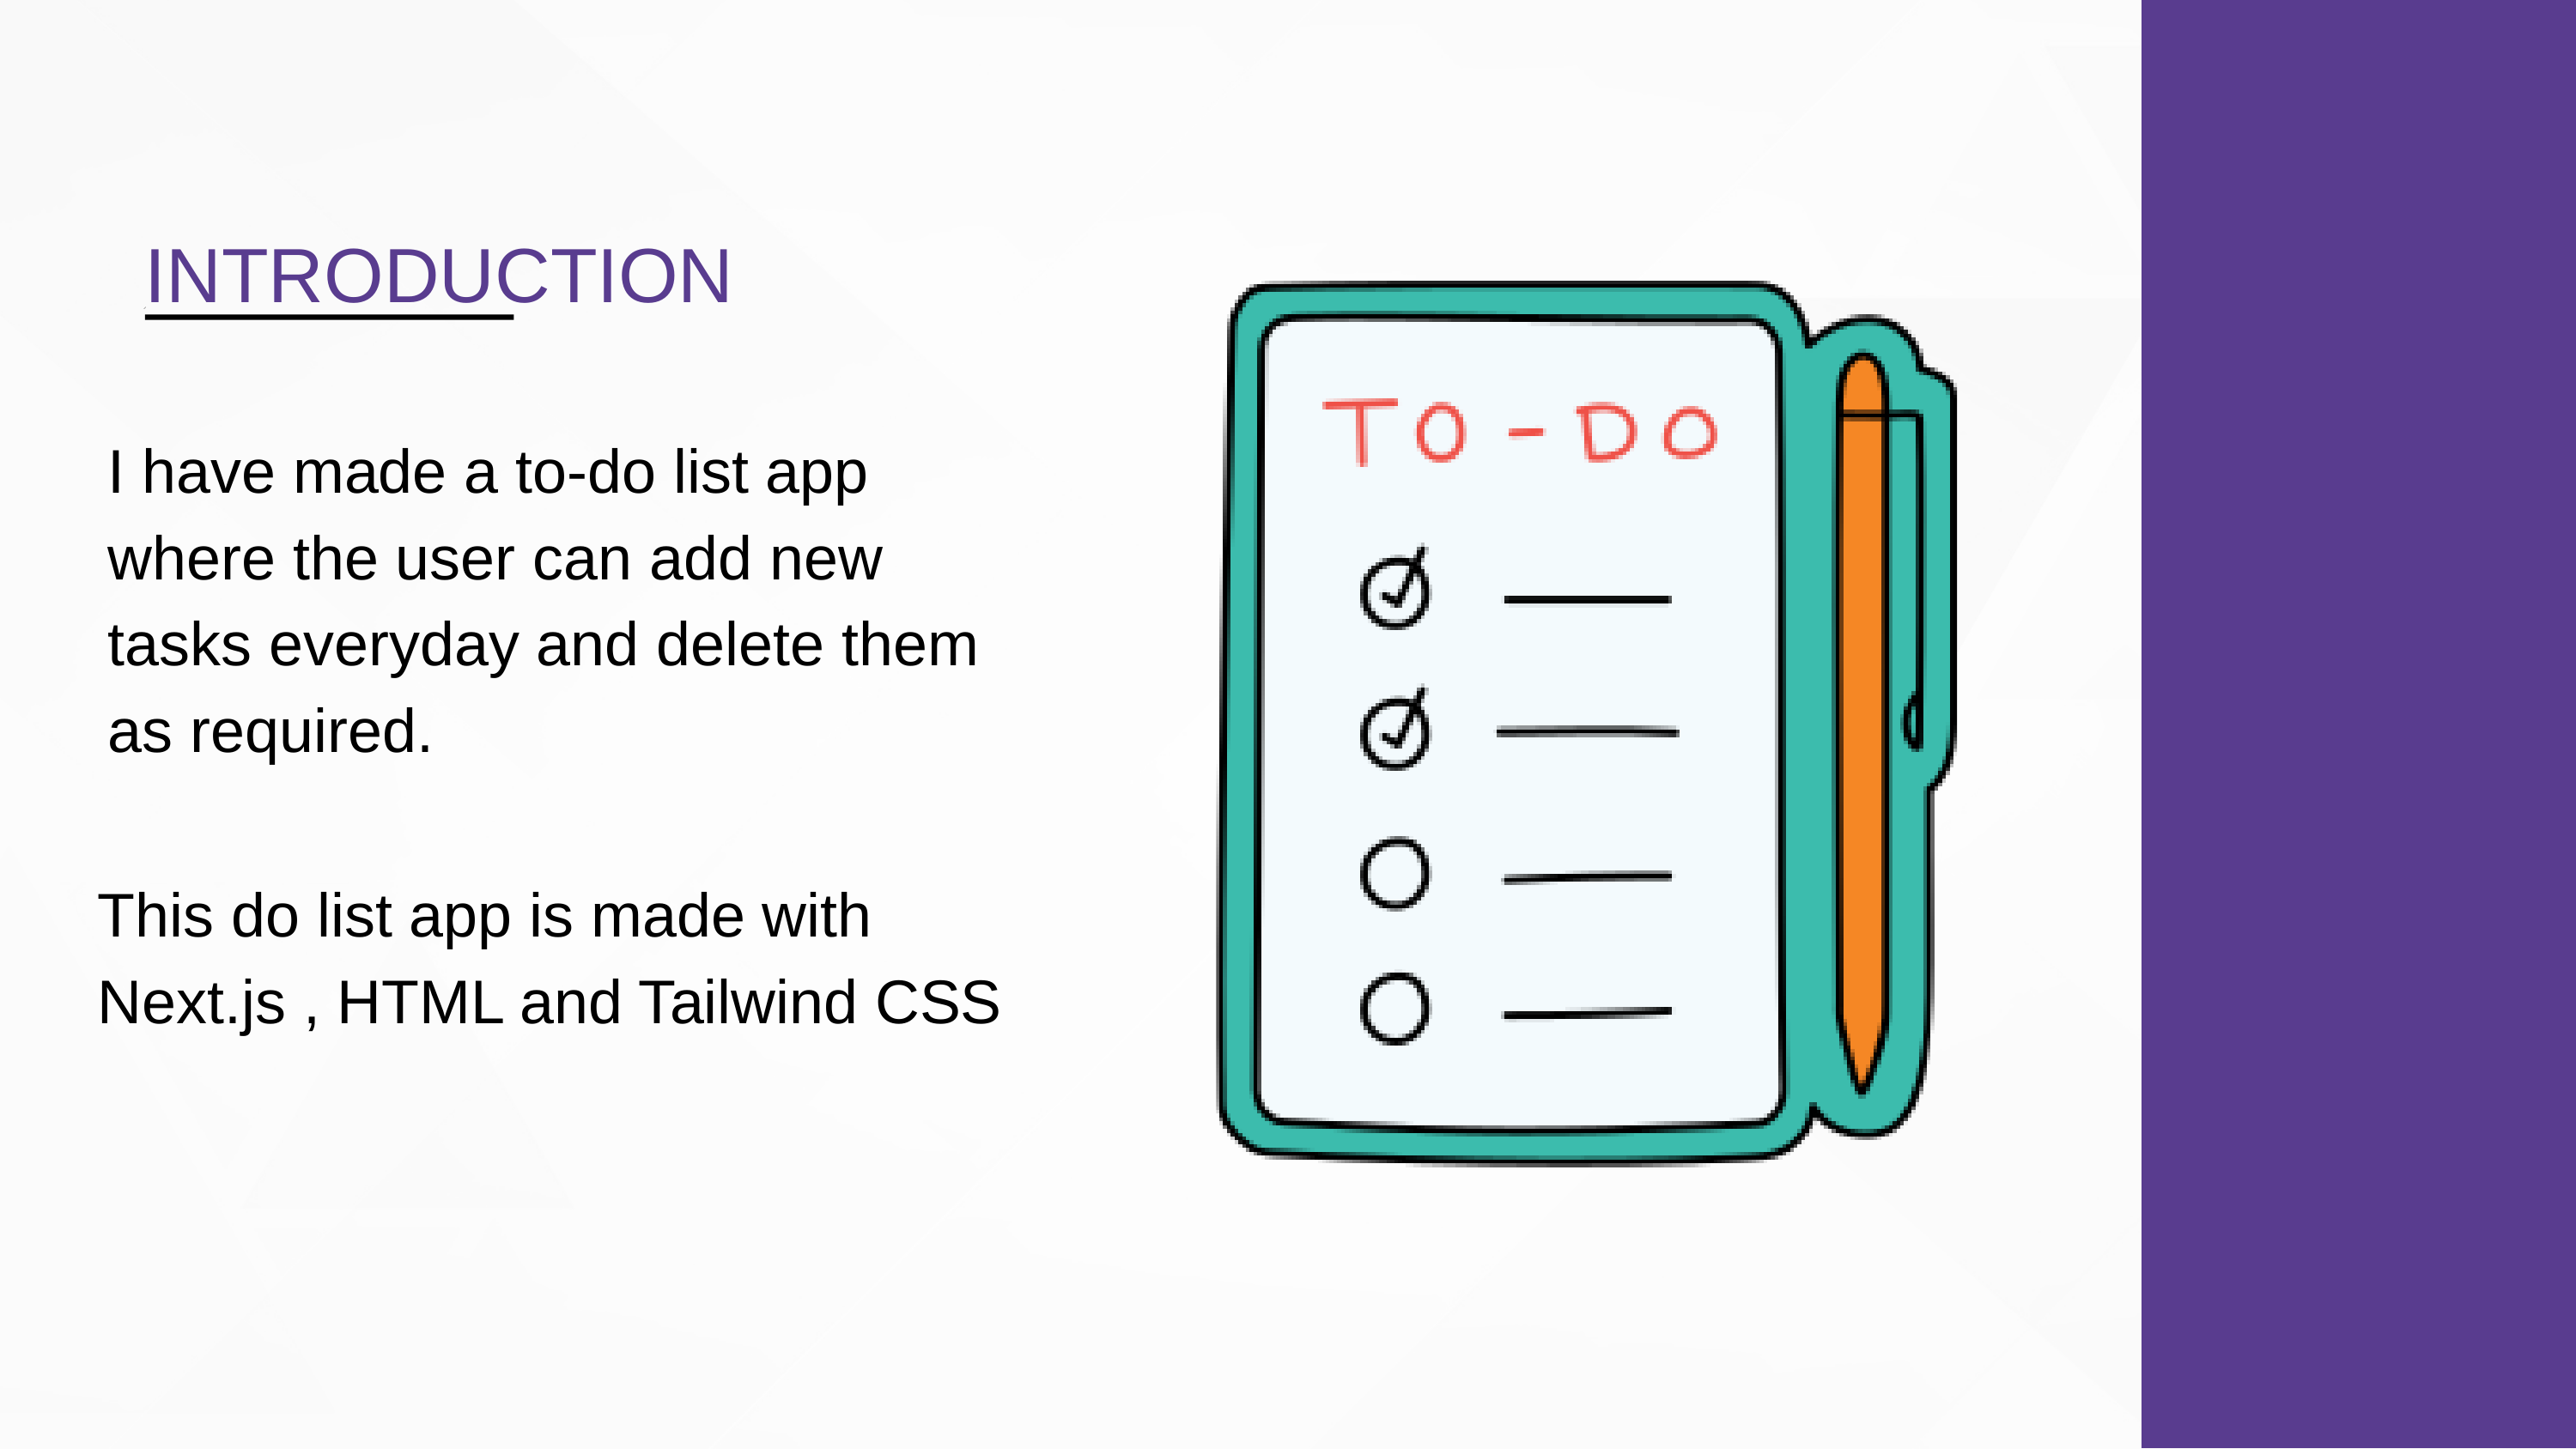

INTRODUCTION

I have made a to-do list app where the user can add new tasks everyday and delete them as required.
This do list app is made with Next.js , HTML and Tailwind CSS